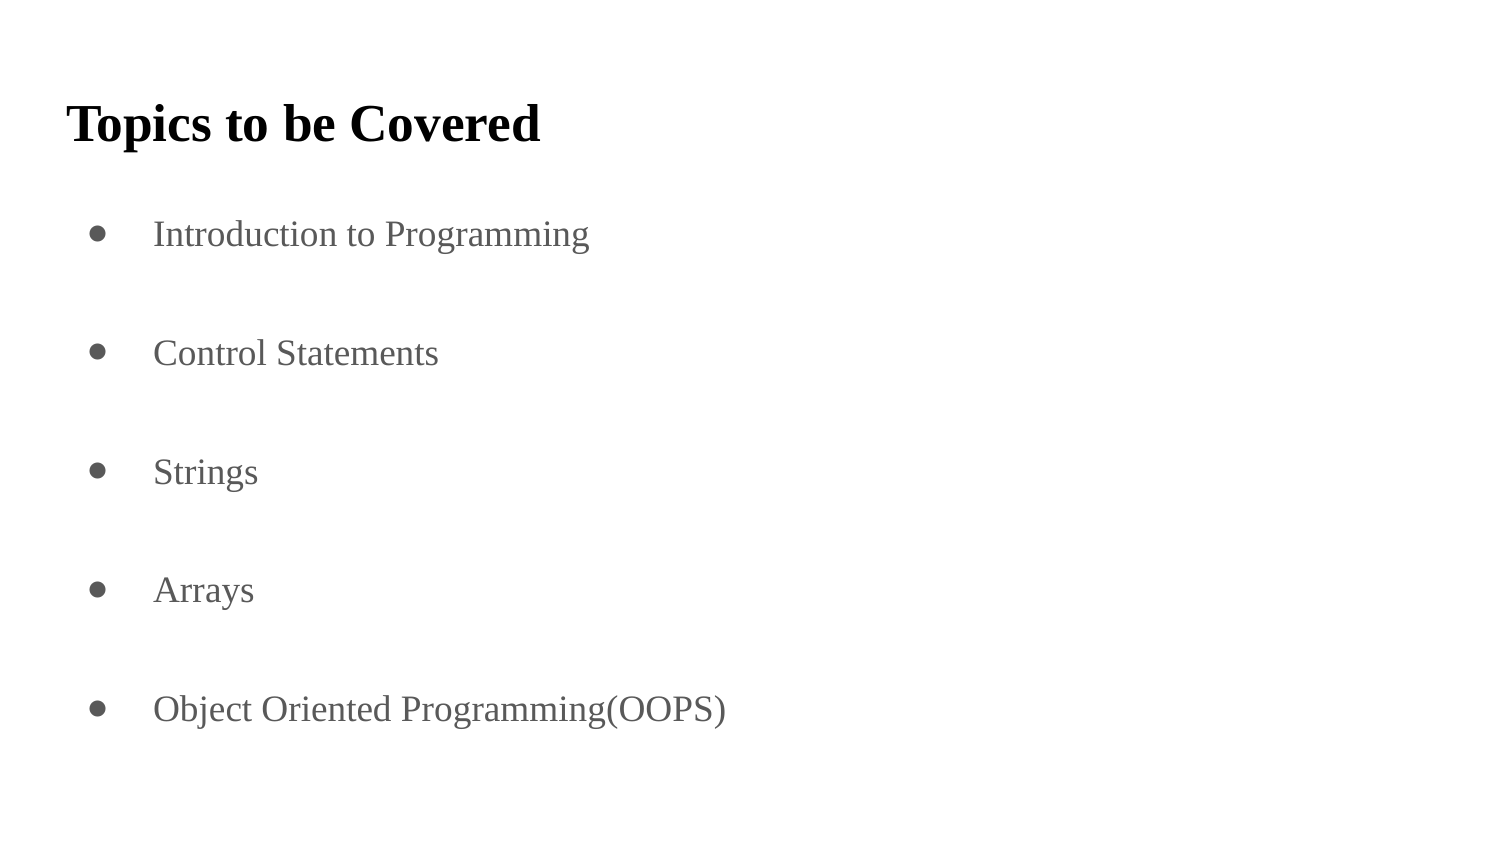

# Topics to be Covered

Introduction to Programming

Control Statements

Strings

Arrays

Object Oriented Programming(OOPS)